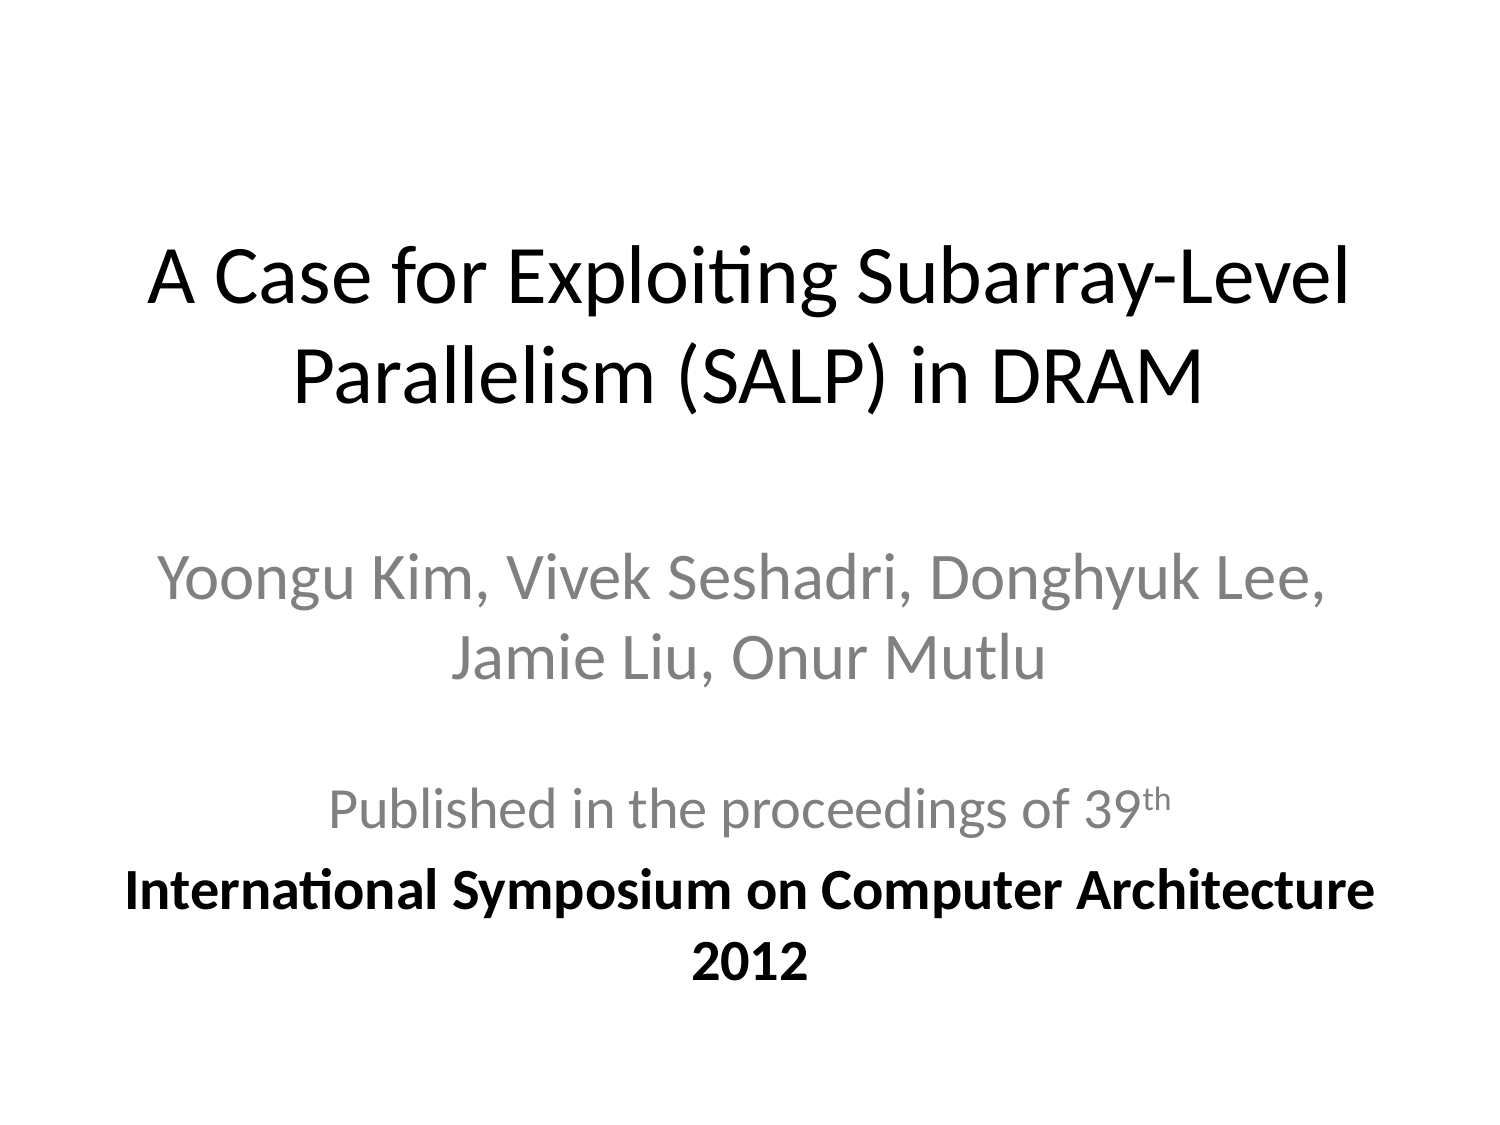

# A Case for Exploiting Subarray-Level Parallelism (SALP) in DRAM
Yoongu Kim, Vivek Seshadri, Donghyuk Lee,
Jamie Liu, Onur Mutlu
Published in the proceedings of 39th
International Symposium on Computer Architecture 2012

26